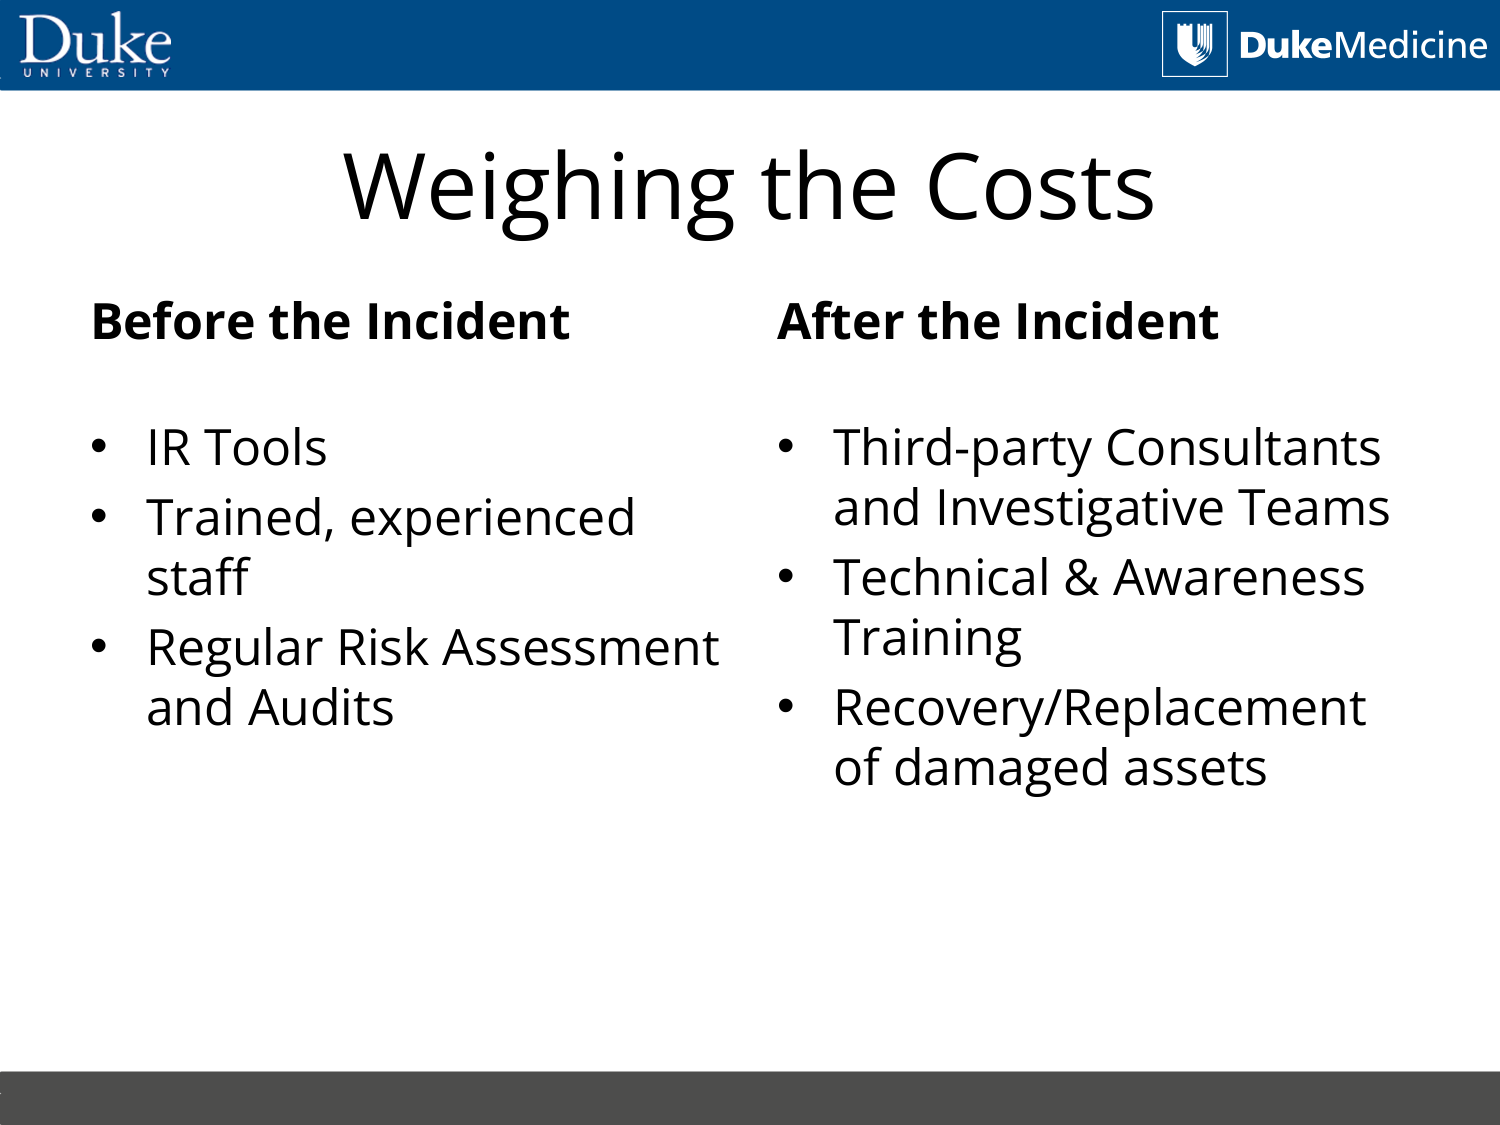

# Weighing the Costs
Before the Incident
After the Incident
IR Tools
Trained, experienced staff
Regular Risk Assessment and Audits

Third-party Consultants and Investigative Teams
Technical & Awareness Training
Recovery/Replacement of damaged assets